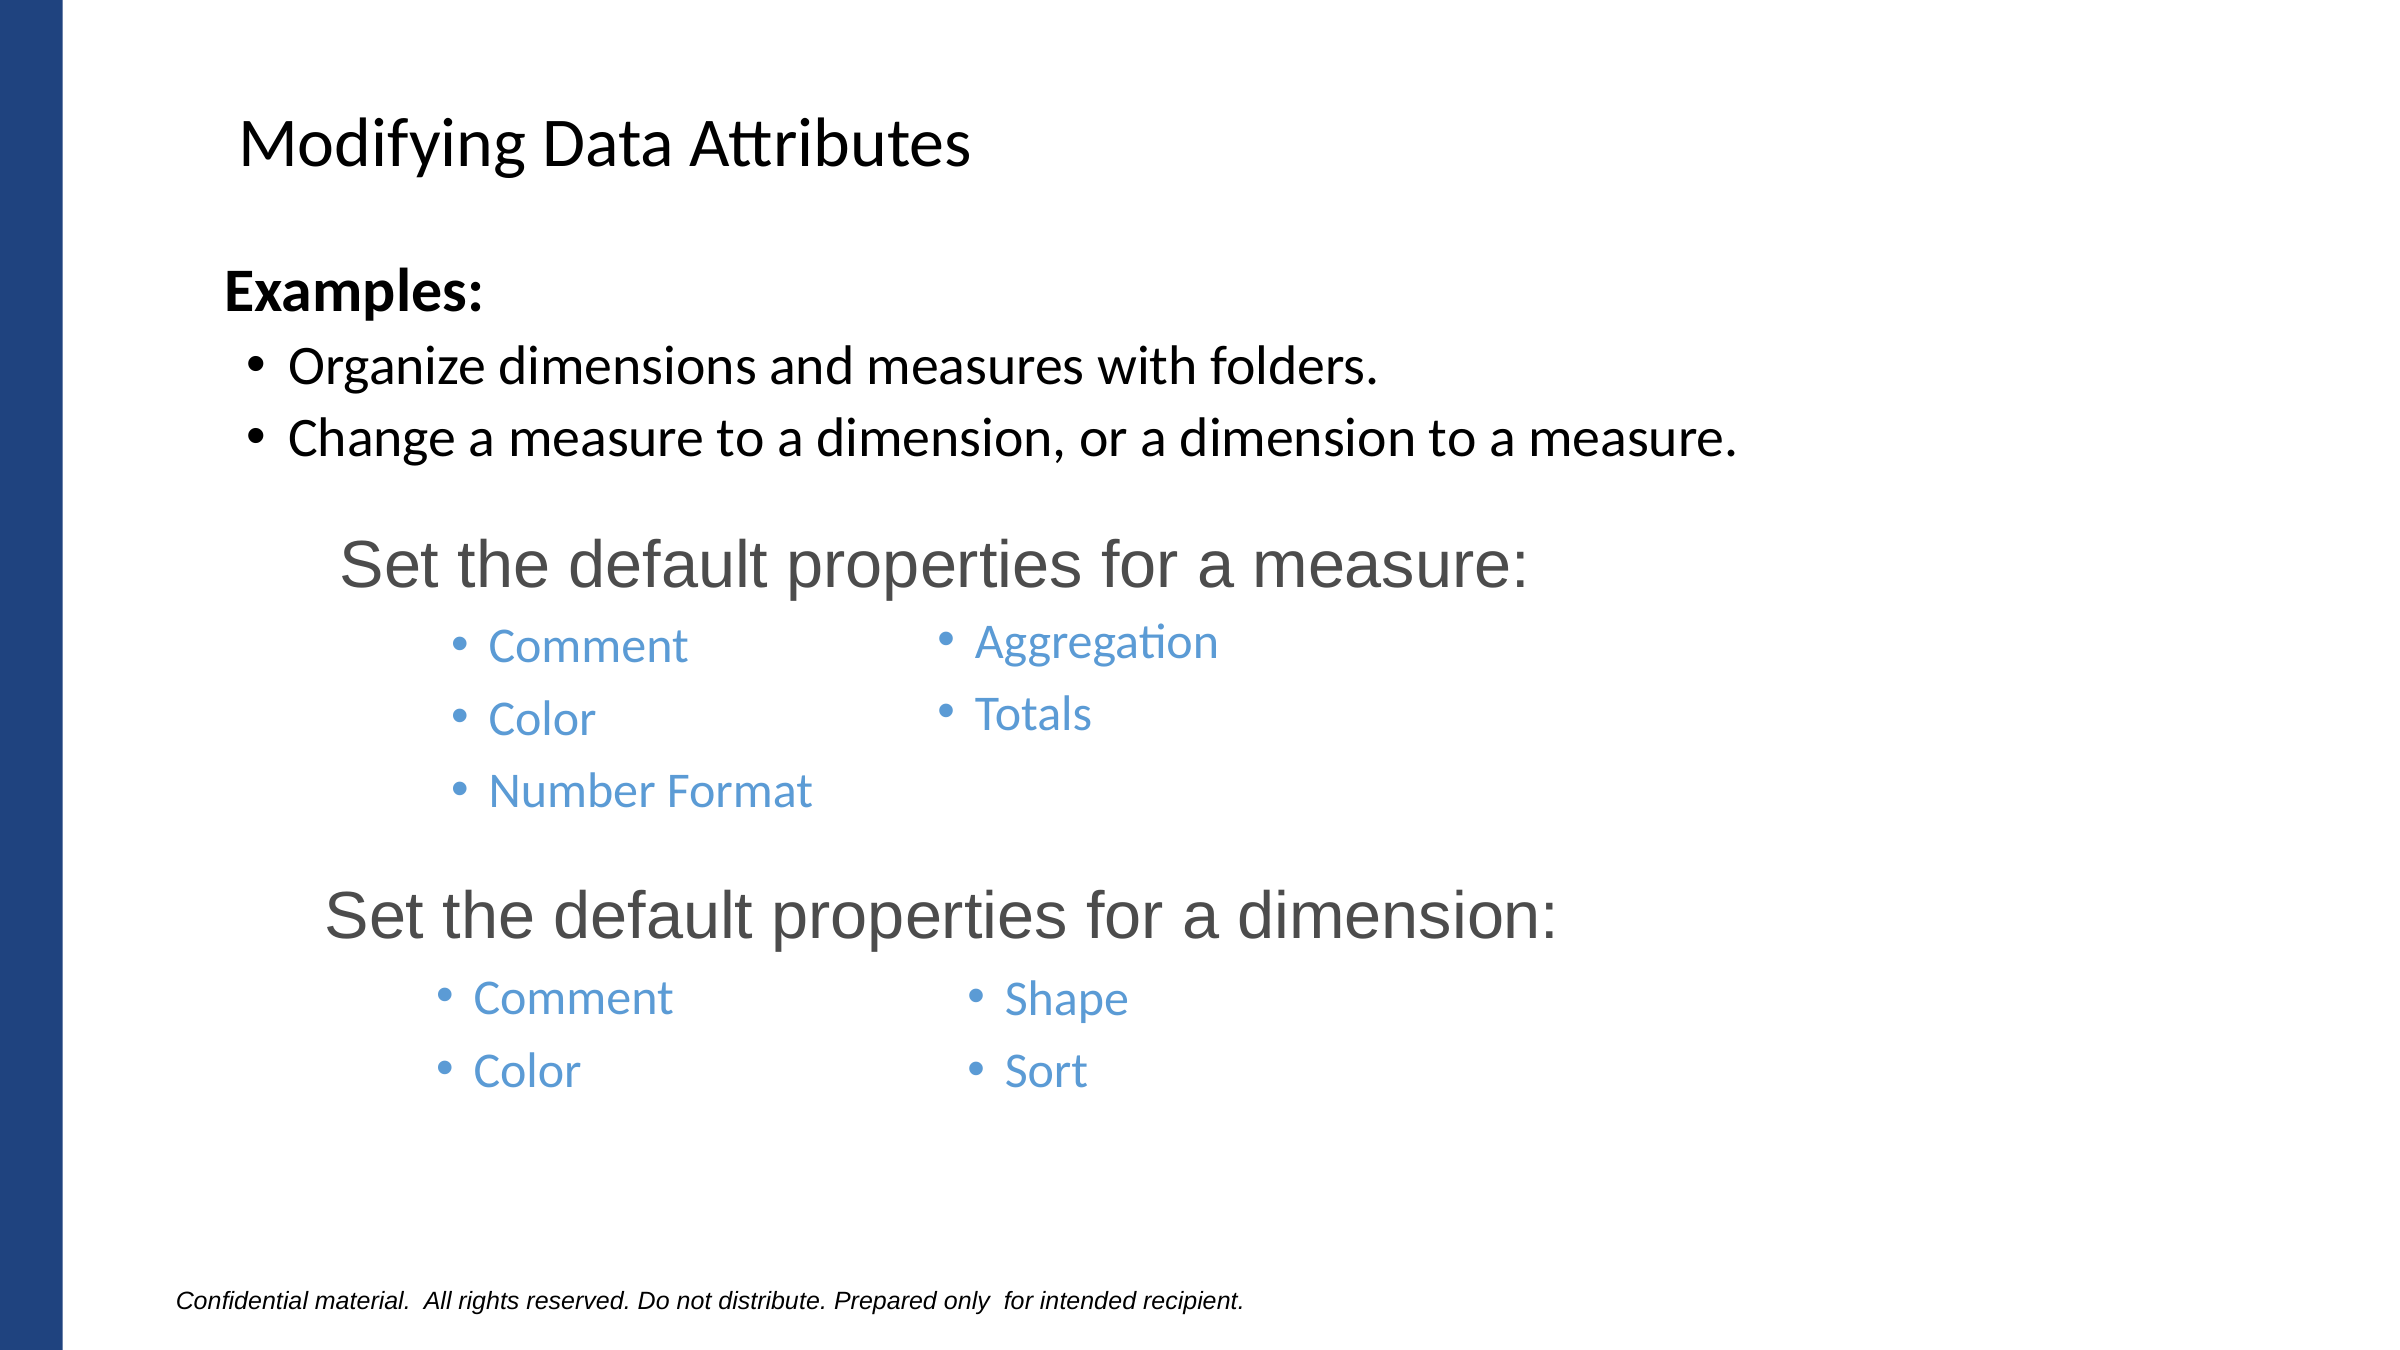

Modifying Data Attributes
Examples:
Organize dimensions and measures with folders.
Change a measure to a dimension, or a dimension to a measure.
Set the default properties for a measure:
Comment
Color
Number Format
Aggregation
Totals
Set the default properties for a dimension:
Comment
Color
Shape
Sort